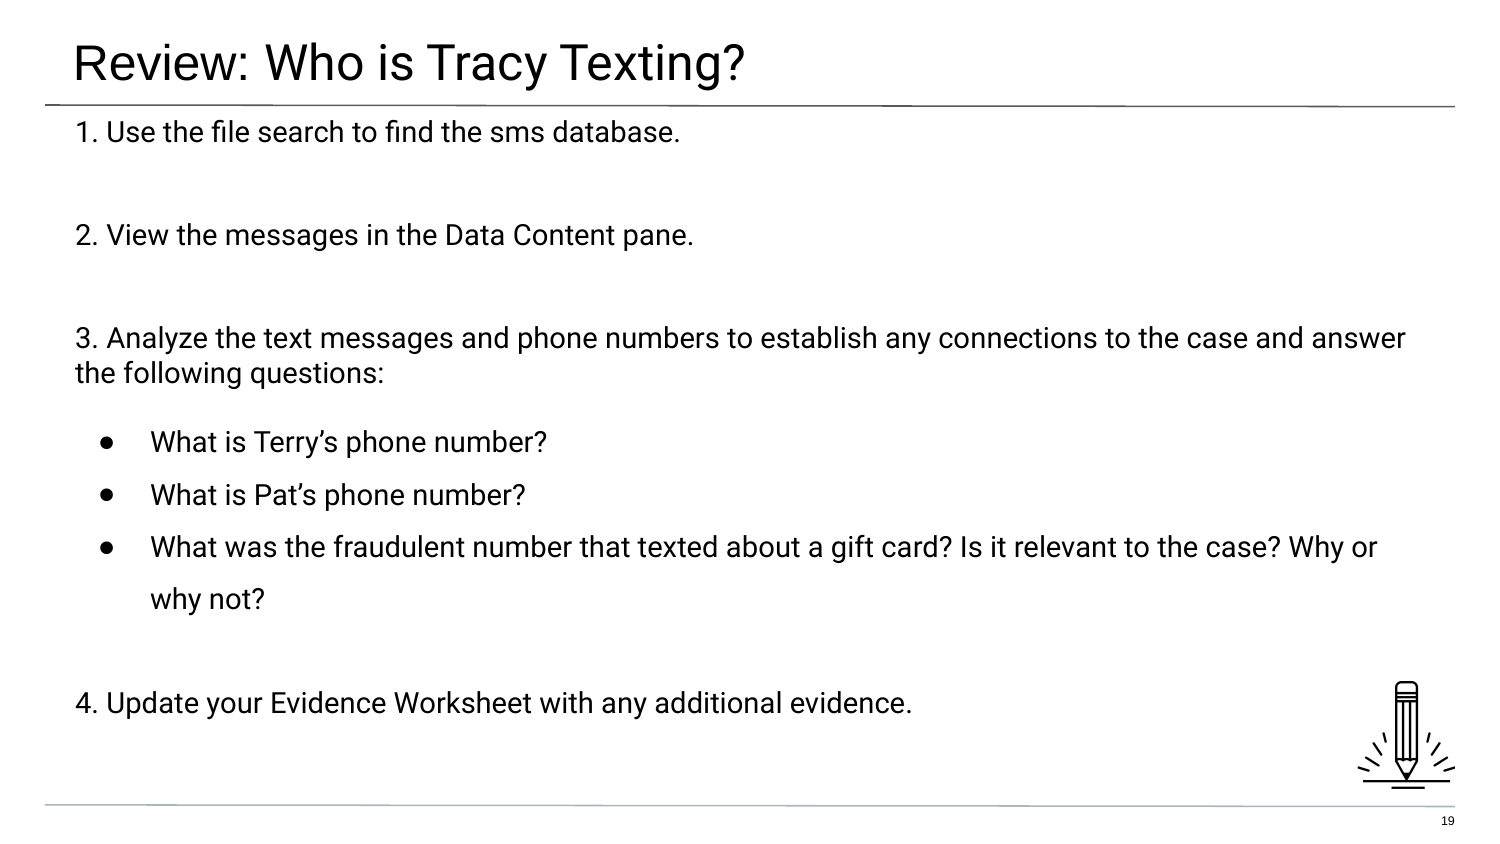

# Review: Who is Tracy Texting?
1. Use the file search to find the sms database.

2. View the messages in the Data Content pane.

3. Analyze the text messages and phone numbers to establish any connections to the case and answer the following questions:
What is Terry’s phone number?
What is Pat’s phone number?
What was the fraudulent number that texted about a gift card? Is it relevant to the case? Why or why not?

4. Update your Evidence Worksheet with any additional evidence.

19